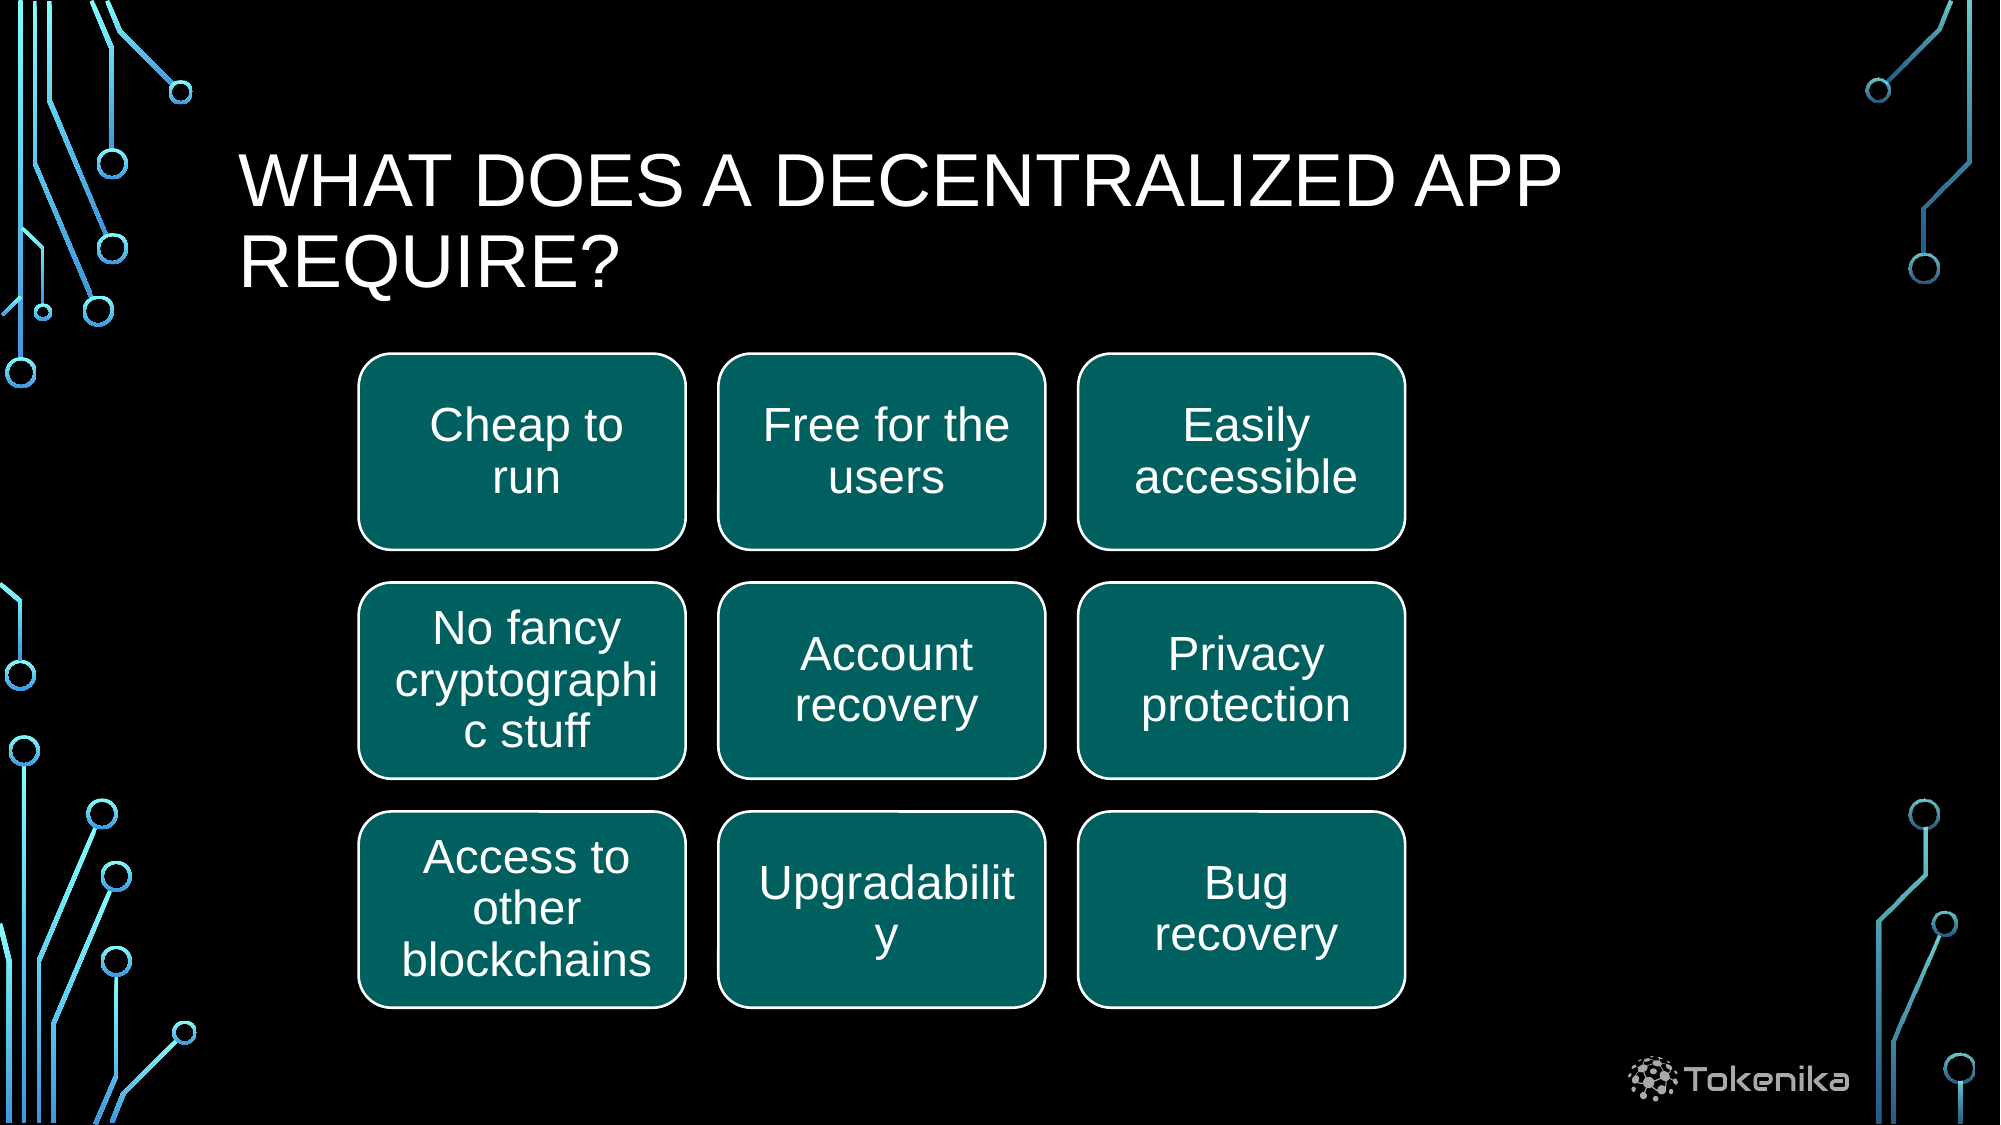

# What does A decentralized app require?
Cheap to run
Free for the users
Easily accessible
No fancy cryptographic stuff
Account recovery
Privacy protection
Access to other blockchains
Upgradability
Bug recovery